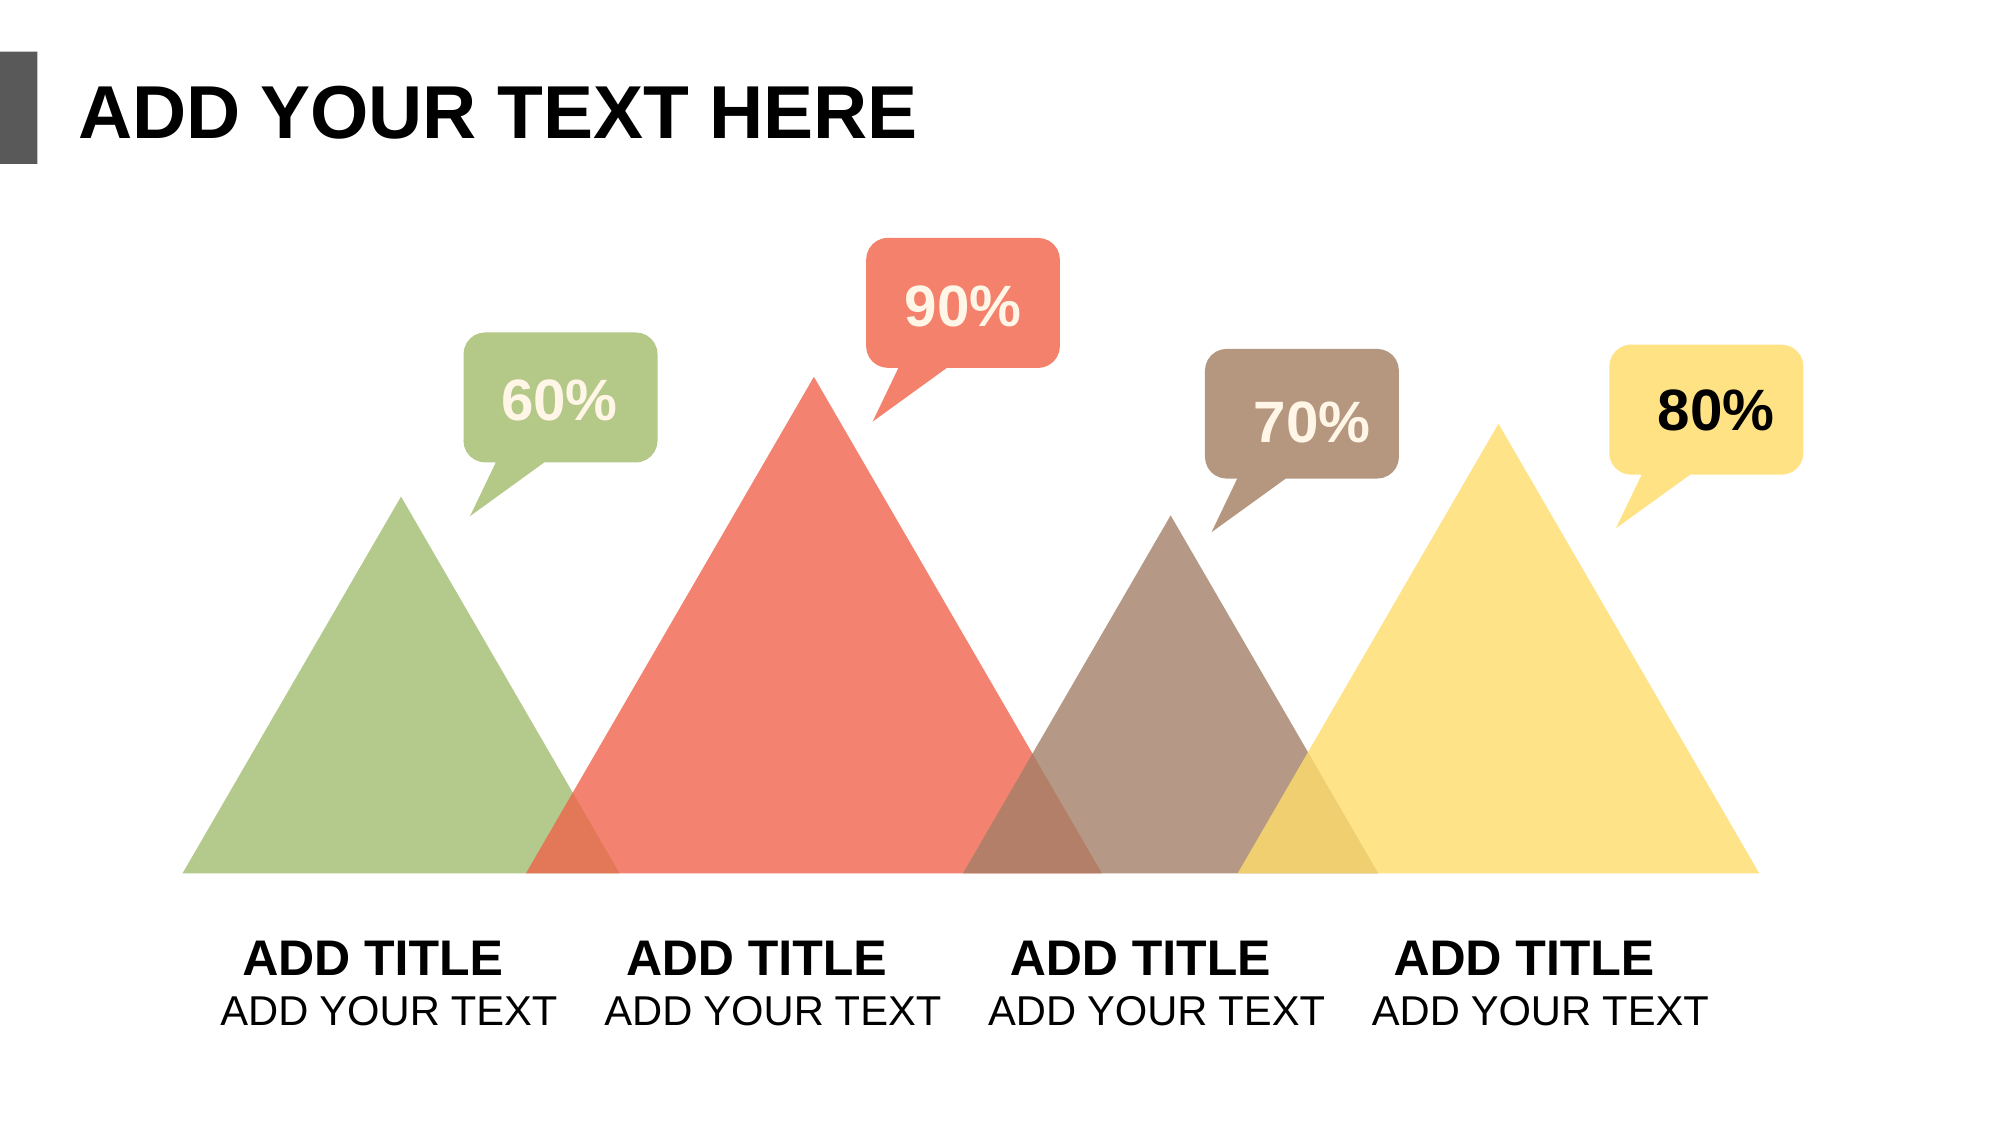

ADD YOUR TEXT HERE

90%

60%
80%
70%

     ADD TITLE
ADD YOUR TEXT
     ADD TITLE
ADD YOUR TEXT
     ADD TITLE
ADD YOUR TEXT
     ADD TITLE
ADD YOUR TEXT